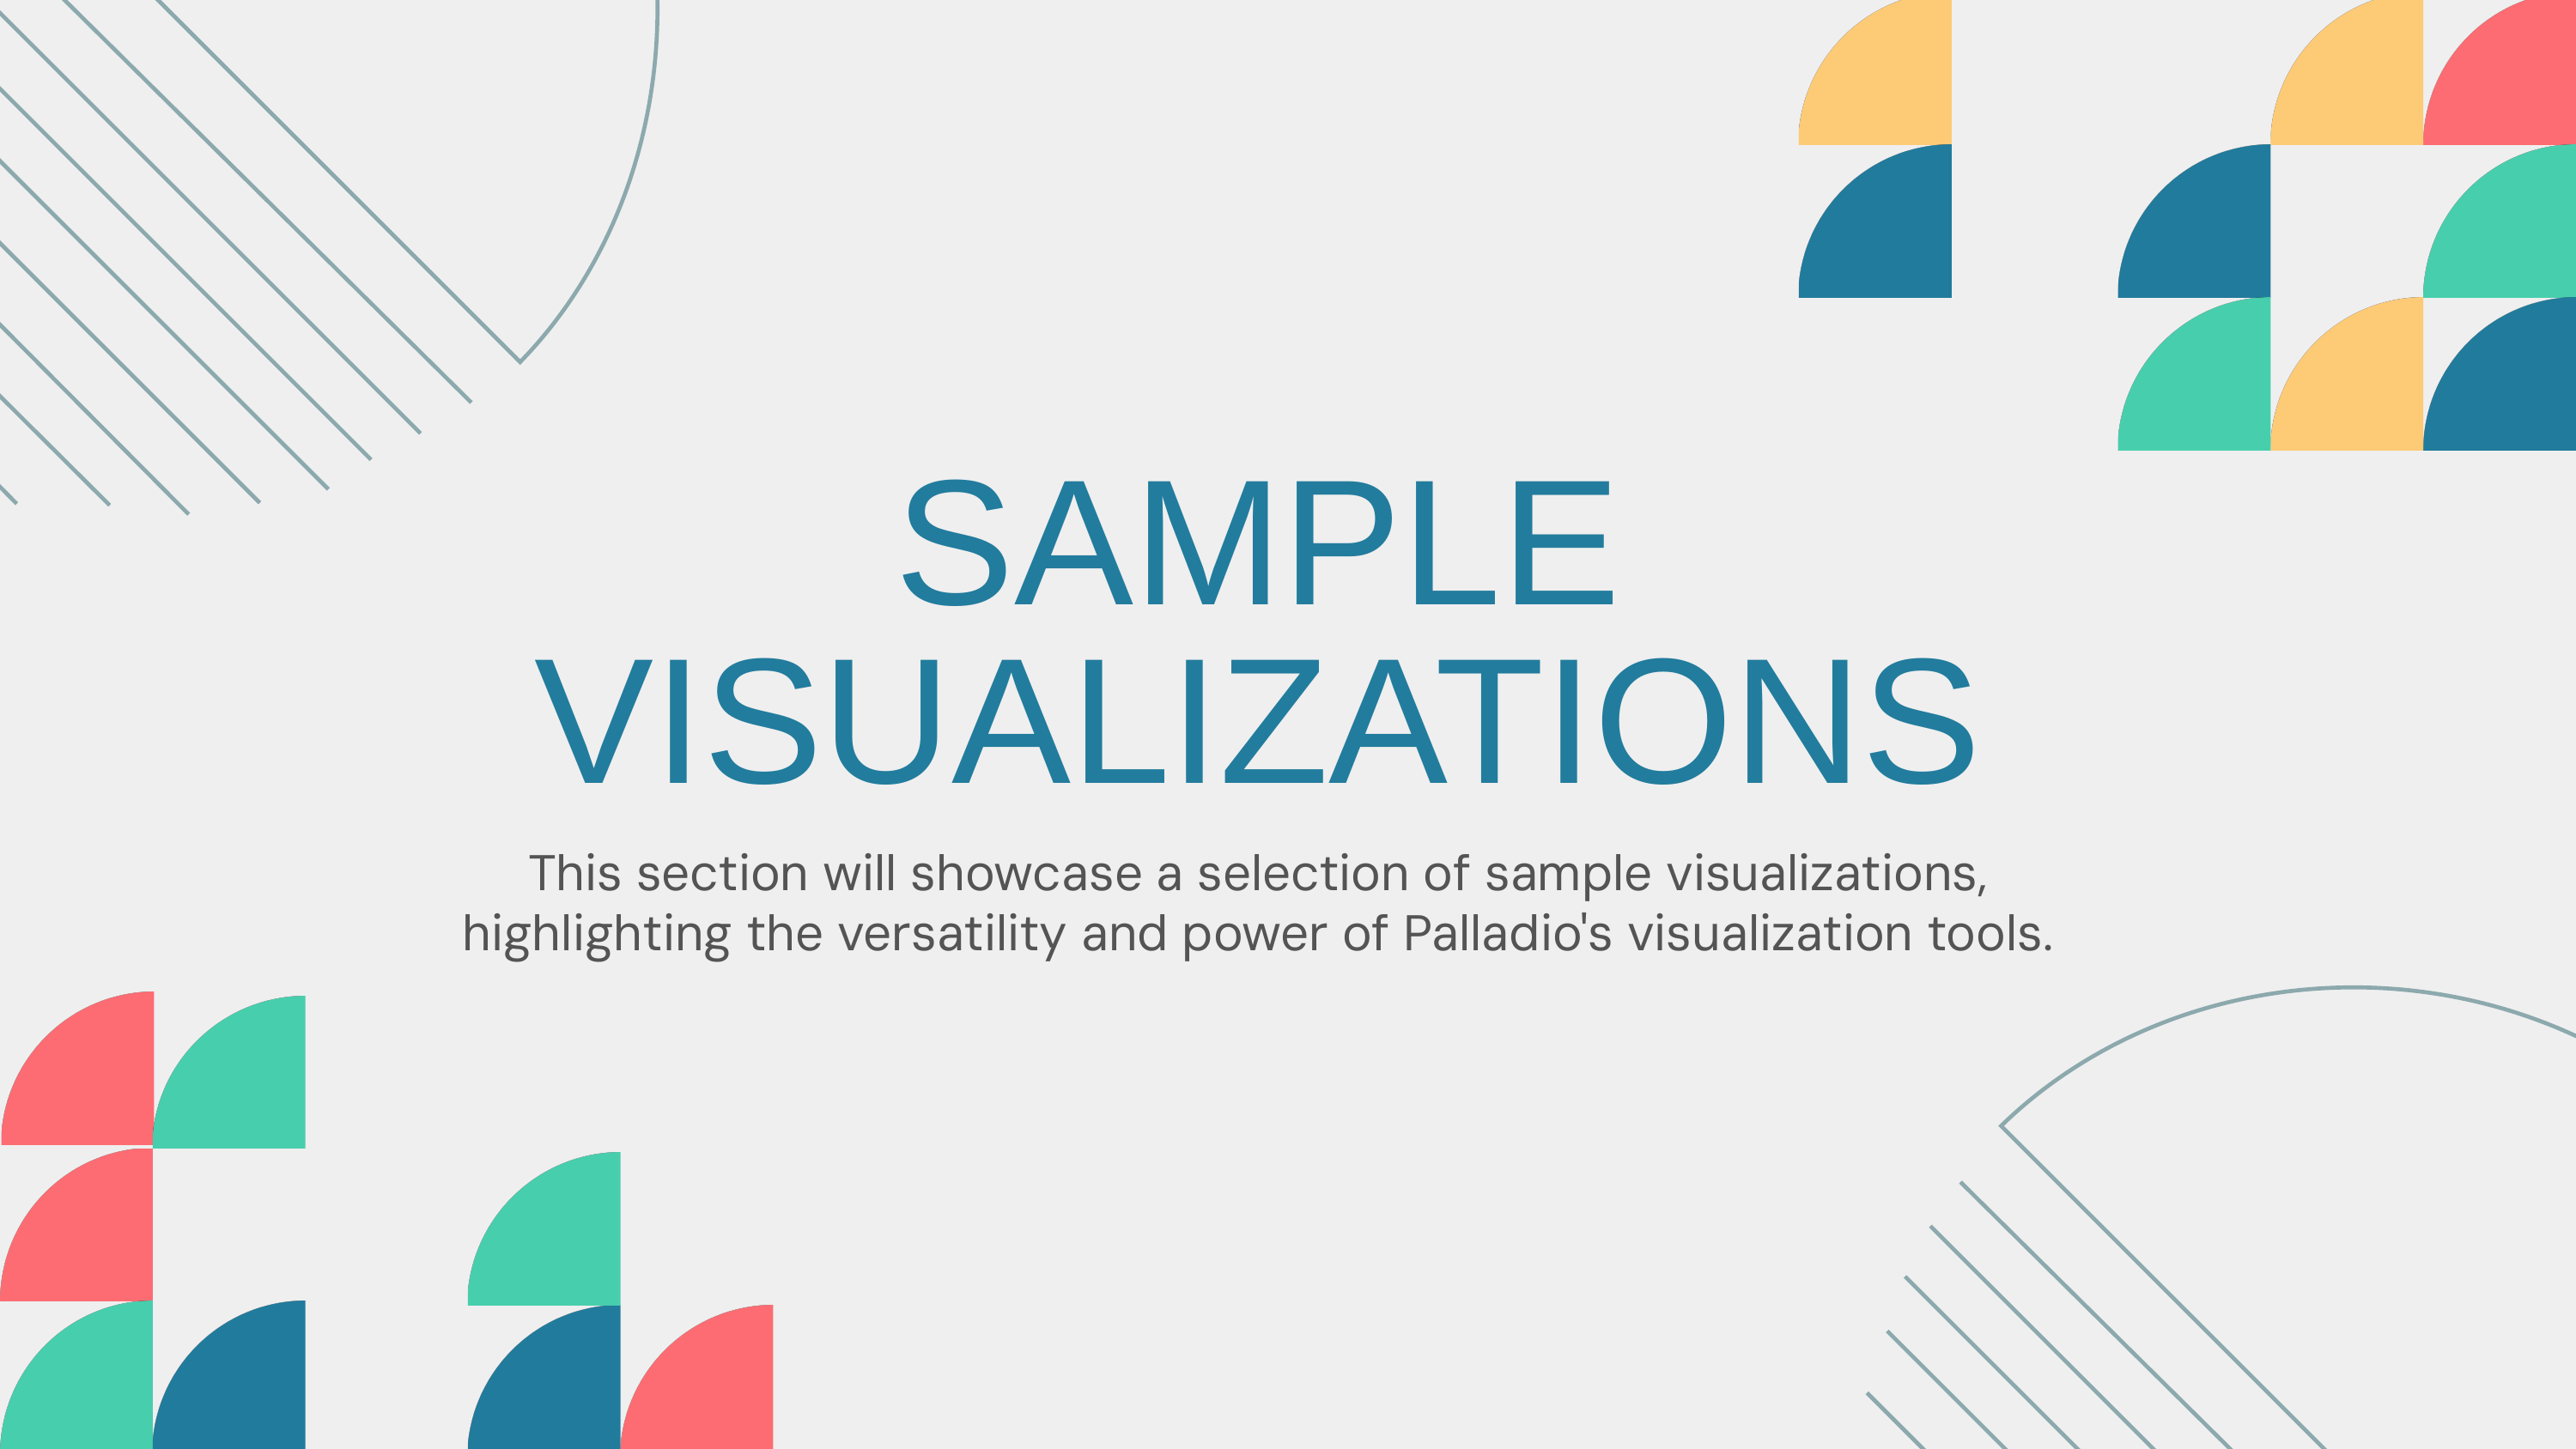

SAMPLE VISUALIZATIONS
This section will showcase a selection of sample visualizations, highlighting the versatility and power of Palladio's visualization tools.